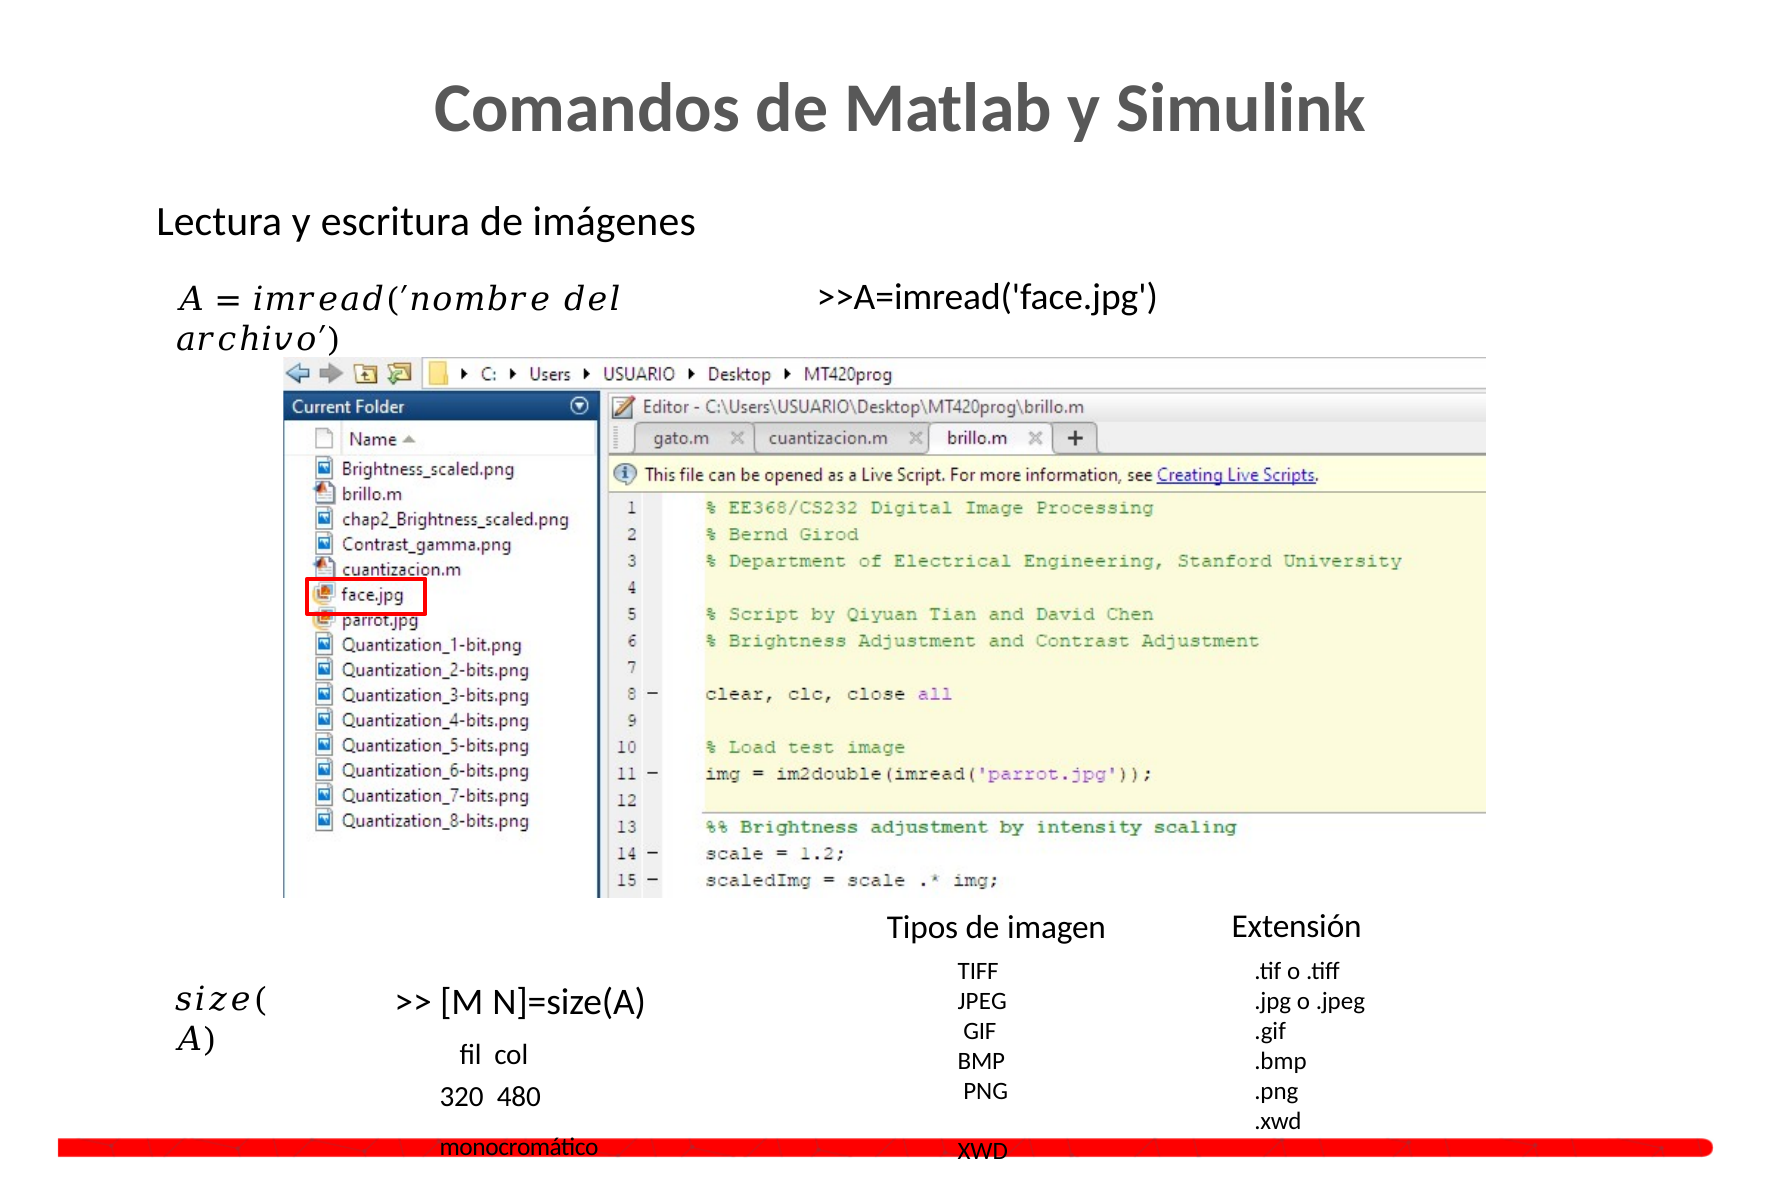

# Comandos de Matlab y Simulink
Lectura y escritura de imágenes
>>A=imread('face.jpg')
𝐴 = 𝑖𝑚𝑟𝑒𝑎𝑑(′𝑛𝑜𝑚𝑏𝑟𝑒 𝑑𝑒𝑙 𝑎𝑟𝑐ℎ𝑖𝑣𝑜′)

Tipos de imagen
TIFF  JPEG  GIF  BMP  PNG  XWD
Extensión
.tif o .tiff
.jpg o .jpeg
.gif
.bmp
.png
.xwd
>> [M N]=size(A)
fil col
320  480	monocromático
𝑠𝑖𝑧𝑒(𝐴)